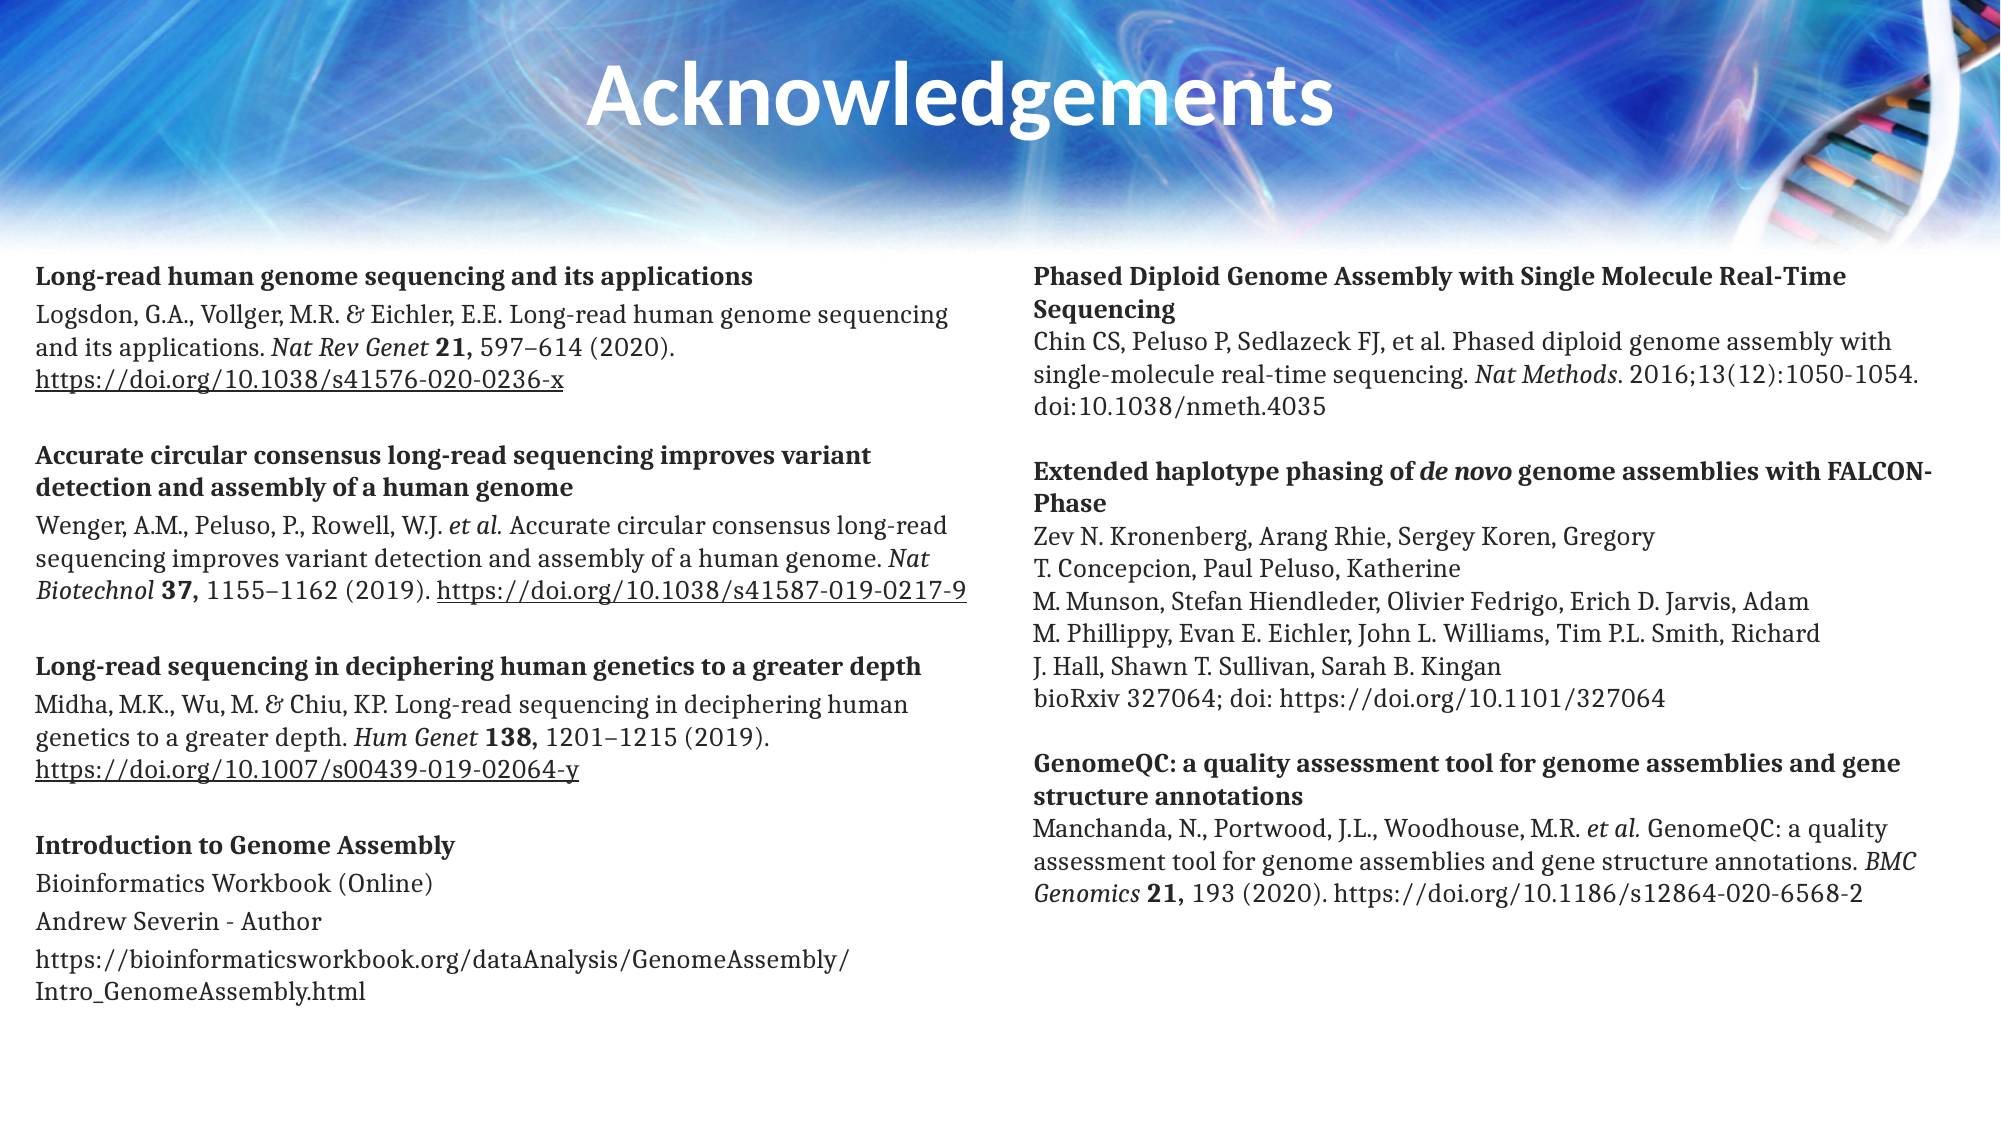

# Acknowledgements
Long-read human genome sequencing and its applications
Logsdon, G.A., Vollger, M.R. & Eichler, E.E. Long-read human genome sequencing and its applications. Nat Rev Genet 21, 597–614 (2020). https://doi.org/10.1038/s41576-020-0236-x

Accurate circular consensus long-read sequencing improves variant detection and assembly of a human genome
Wenger, A.M., Peluso, P., Rowell, W.J. et al. Accurate circular consensus long-read sequencing improves variant detection and assembly of a human genome. Nat Biotechnol 37, 1155–1162 (2019). https://doi.org/10.1038/s41587-019-0217-9

Long-read sequencing in deciphering human genetics to a greater depth
Midha, M.K., Wu, M. & Chiu, KP. Long-read sequencing in deciphering human genetics to a greater depth. Hum Genet 138, 1201–1215 (2019). https://doi.org/10.1007/s00439-019-02064-y

Introduction to Genome Assembly
Bioinformatics Workbook (Online)
Andrew Severin - Author
https://bioinformaticsworkbook.org/dataAnalysis/GenomeAssembly/Intro_GenomeAssembly.html
Phased Diploid Genome Assembly with Single Molecule Real-Time Sequencing
Chin CS, Peluso P, Sedlazeck FJ, et al. Phased diploid genome assembly with single-molecule real-time sequencing. Nat Methods. 2016;13(12):1050-1054. doi:10.1038/nmeth.4035

Extended haplotype phasing of de novo genome assemblies with FALCON-Phase
Zev N. Kronenberg, Arang Rhie, Sergey Koren, Gregory T. Concepcion, Paul Peluso, Katherine M. Munson, Stefan Hiendleder, Olivier Fedrigo, Erich D. Jarvis, Adam M. Phillippy, Evan E. Eichler, John L. Williams, Tim P.L. Smith, Richard J. Hall, Shawn T. Sullivan, Sarah B. Kingan
bioRxiv 327064; doi: https://doi.org/10.1101/327064

GenomeQC: a quality assessment tool for genome assemblies and gene structure annotations
Manchanda, N., Portwood, J.L., Woodhouse, M.R. et al. GenomeQC: a quality assessment tool for genome assemblies and gene structure annotations. BMC Genomics 21, 193 (2020). https://doi.org/10.1186/s12864-020-6568-2